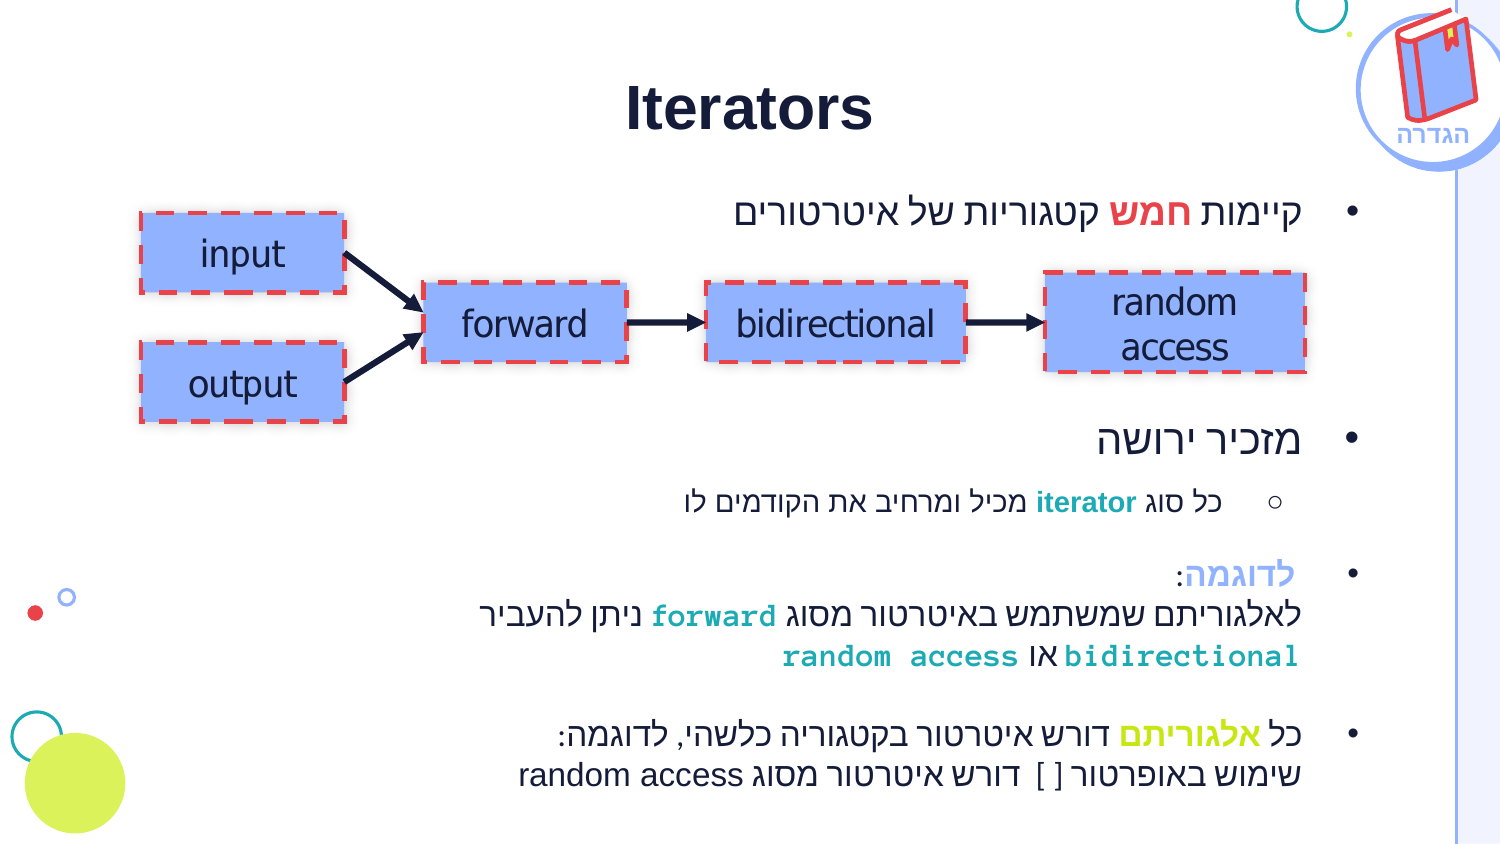

# Iterators
הגדרה
קיימות חמש קטגוריות של איטרטורים
מזכיר ירושה
 כל סוג iterator מכיל ומרחיב את הקודמים לו
 לדוגמה:
לאלגוריתם שמשתמש באיטרטור מסוג forward ניתן להעביר
bidirectional או random access
כל אלגוריתם דורש איטרטור בקטגוריה כלשהי, לדוגמה:
שימוש באופרטור [ ]  דורש איטרטור מסוג random access

input

random
access
forward
bidirectional

output